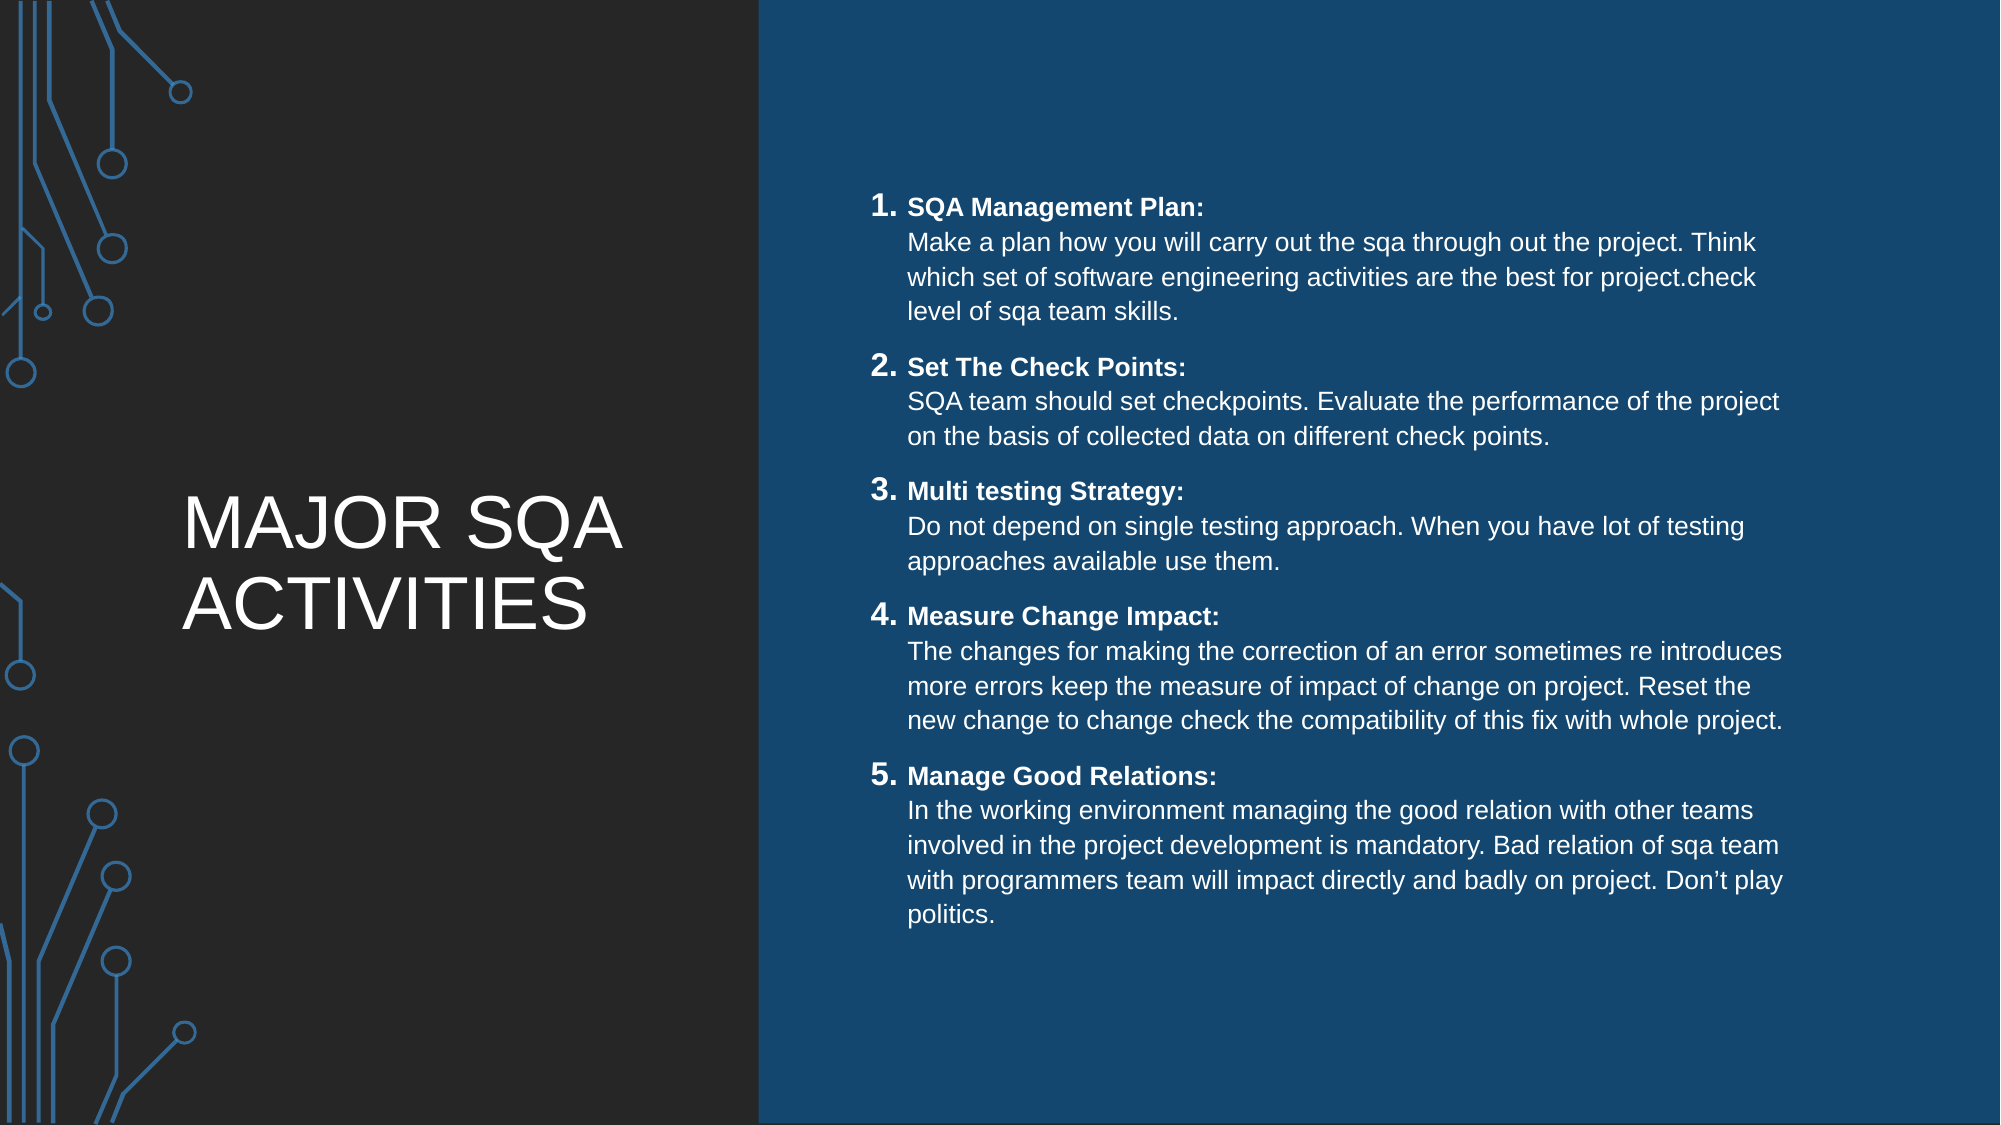

# Major SQA Activities
SQA Management Plan:
Make a plan how you will carry out the sqa through out the project. Think which set of software engineering activities are the best for project.check level of sqa team skills.
Set The Check Points:
SQA team should set checkpoints. Evaluate the performance of the project on the basis of collected data on different check points.
Multi testing Strategy:
Do not depend on single testing approach. When you have lot of testing approaches available use them.
Measure Change Impact:
The changes for making the correction of an error sometimes re introduces more errors keep the measure of impact of change on project. Reset the new change to change check the compatibility of this fix with whole project.
Manage Good Relations:
In the working environment managing the good relation with other teams involved in the project development is mandatory. Bad relation of sqa team with programmers team will impact directly and badly on project. Don’t play politics.